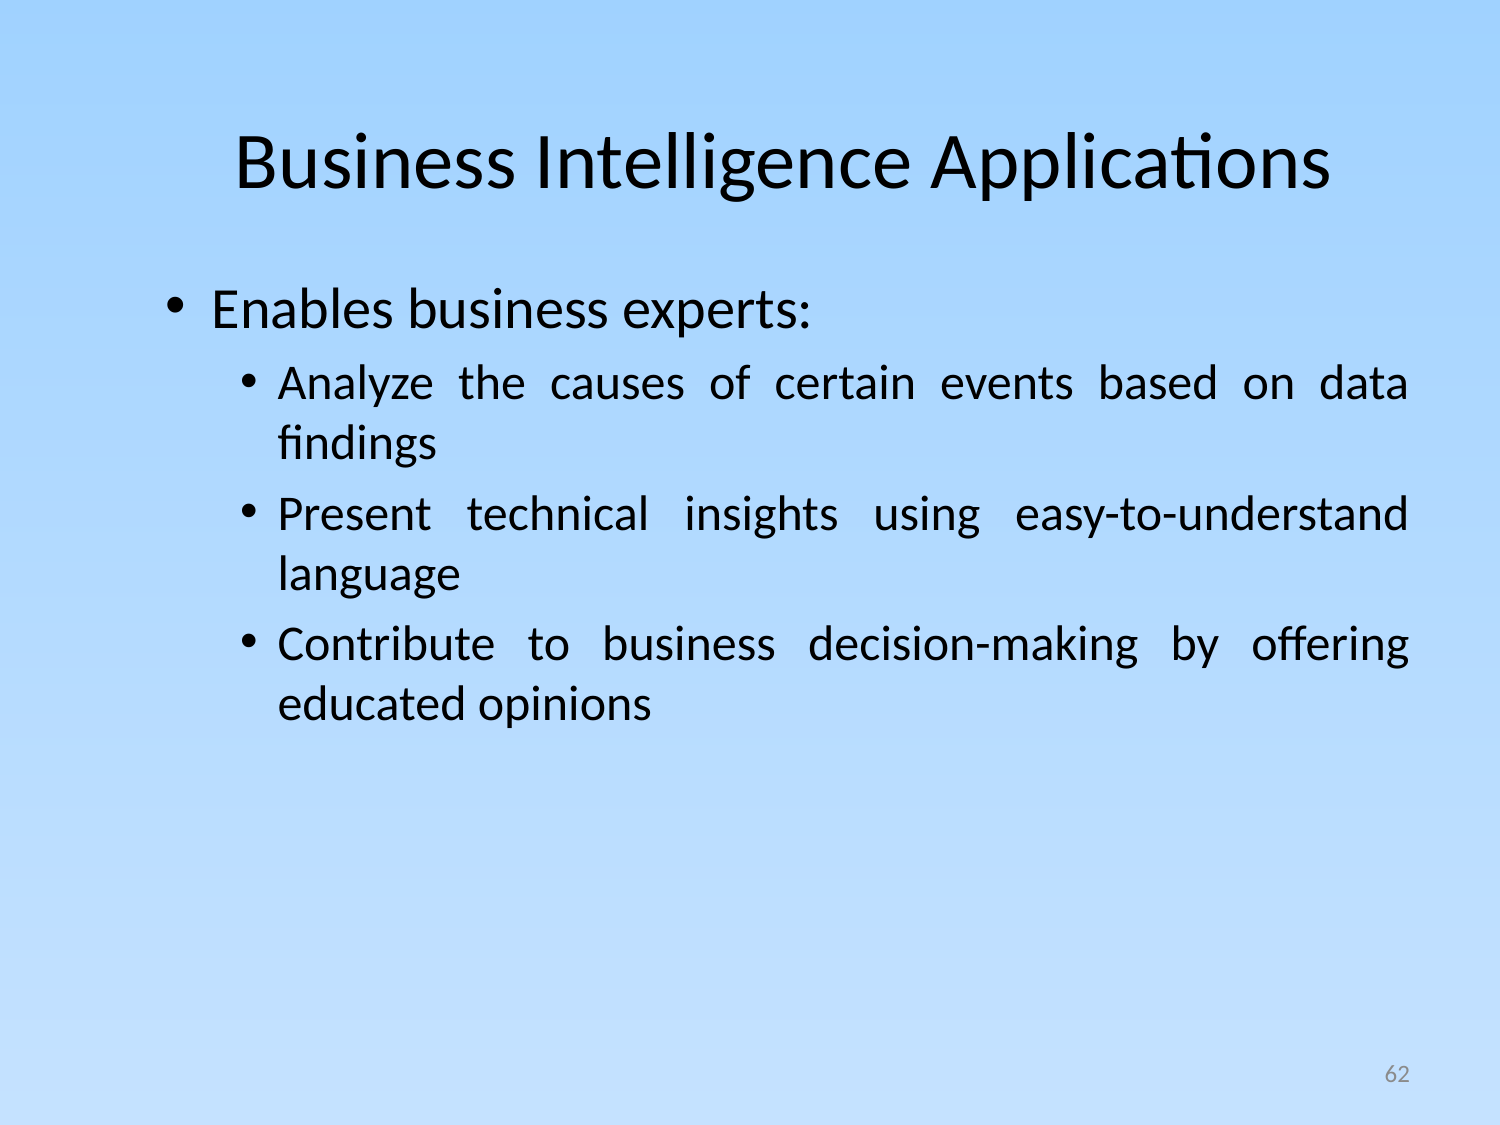

Business Intelligence Applications
Enables business experts:
Analyze the causes of certain events based on data findings
Present technical insights using easy-to-understand language
Contribute to business decision-making by offering educated opinions

62